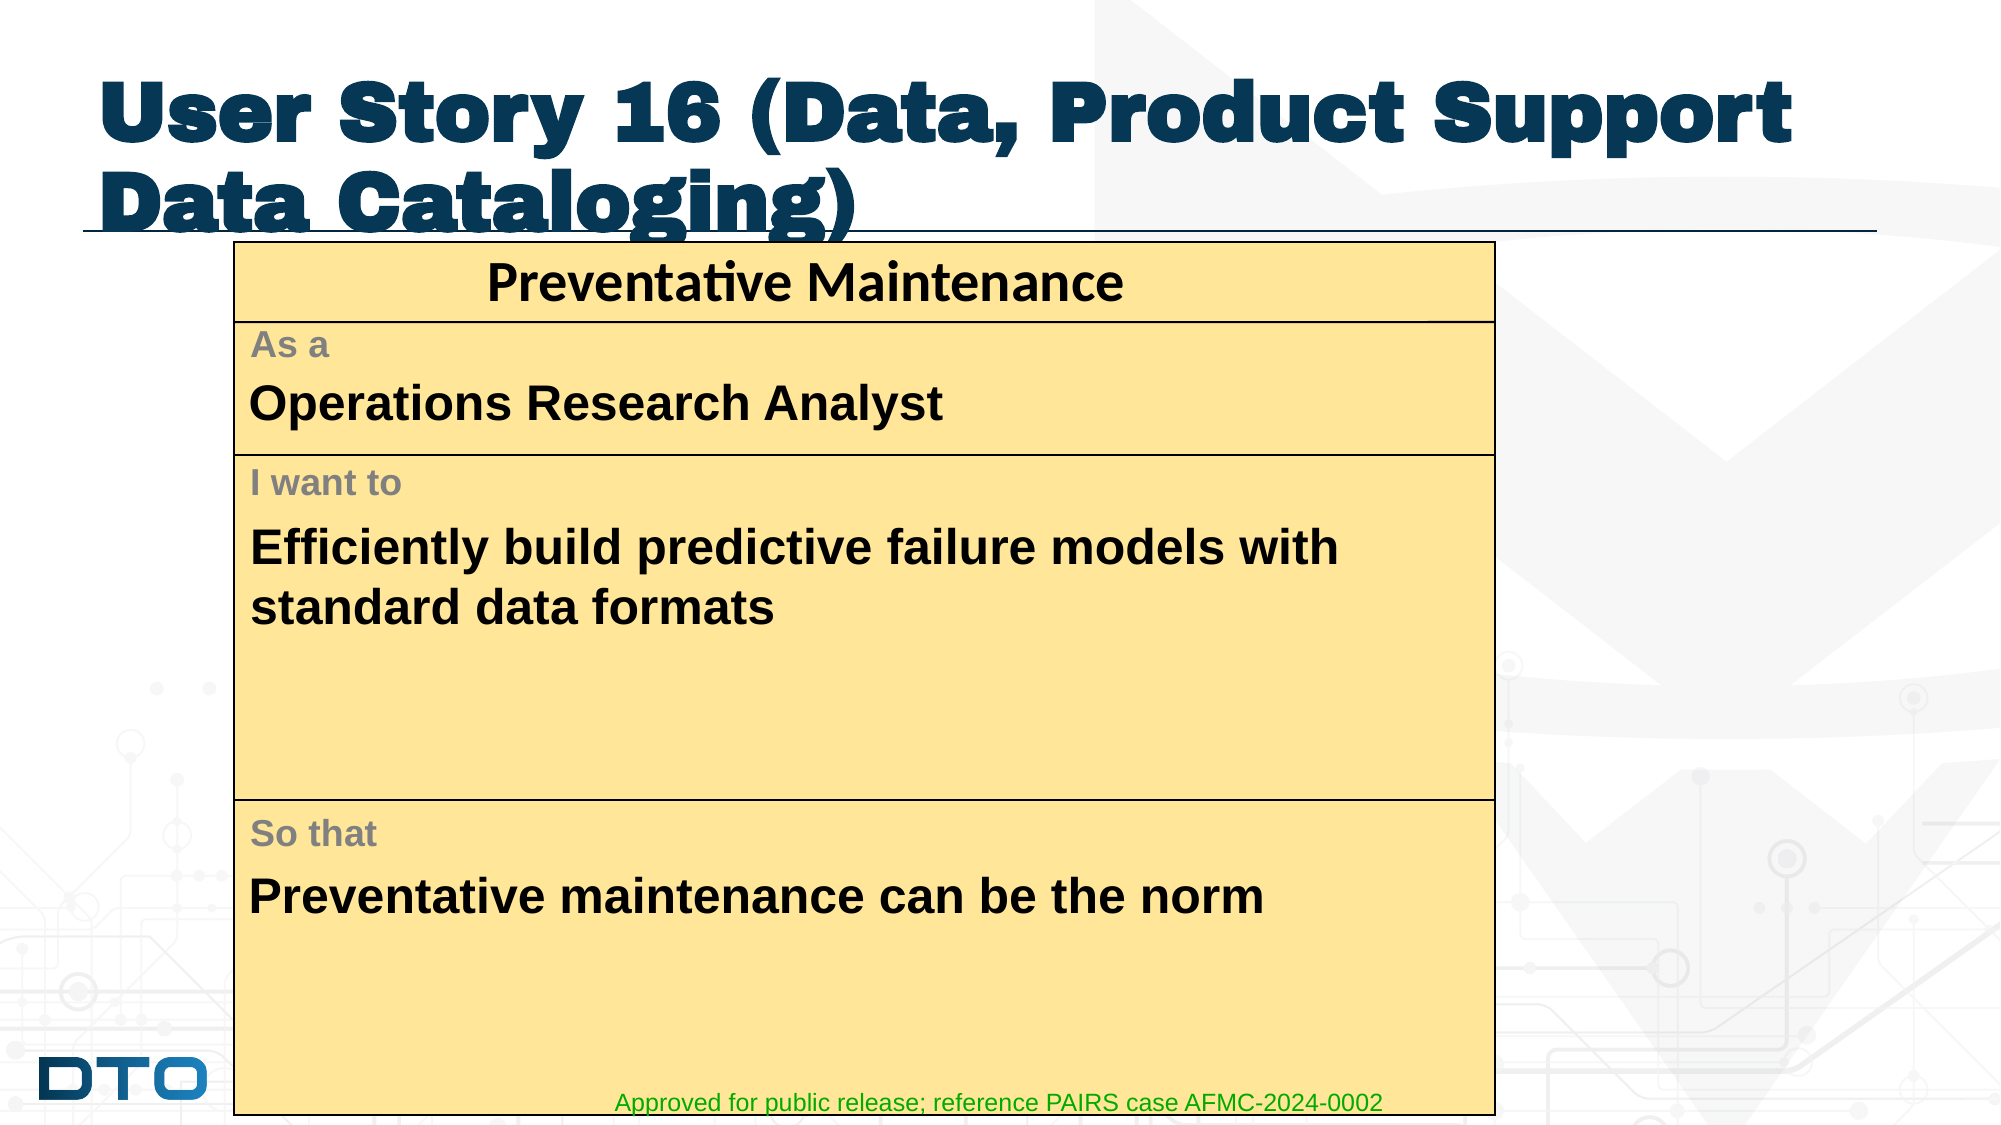

# User Story 16 (Data, Product Support Data Cataloging)
Preventative Maintenance

As a
Operations Research Analyst
I want to
Efficiently build predictive failure models with standard data formats
So that
Preventative maintenance can be the norm
Approved for public release; reference PAIRS case AFMC-2024-0002